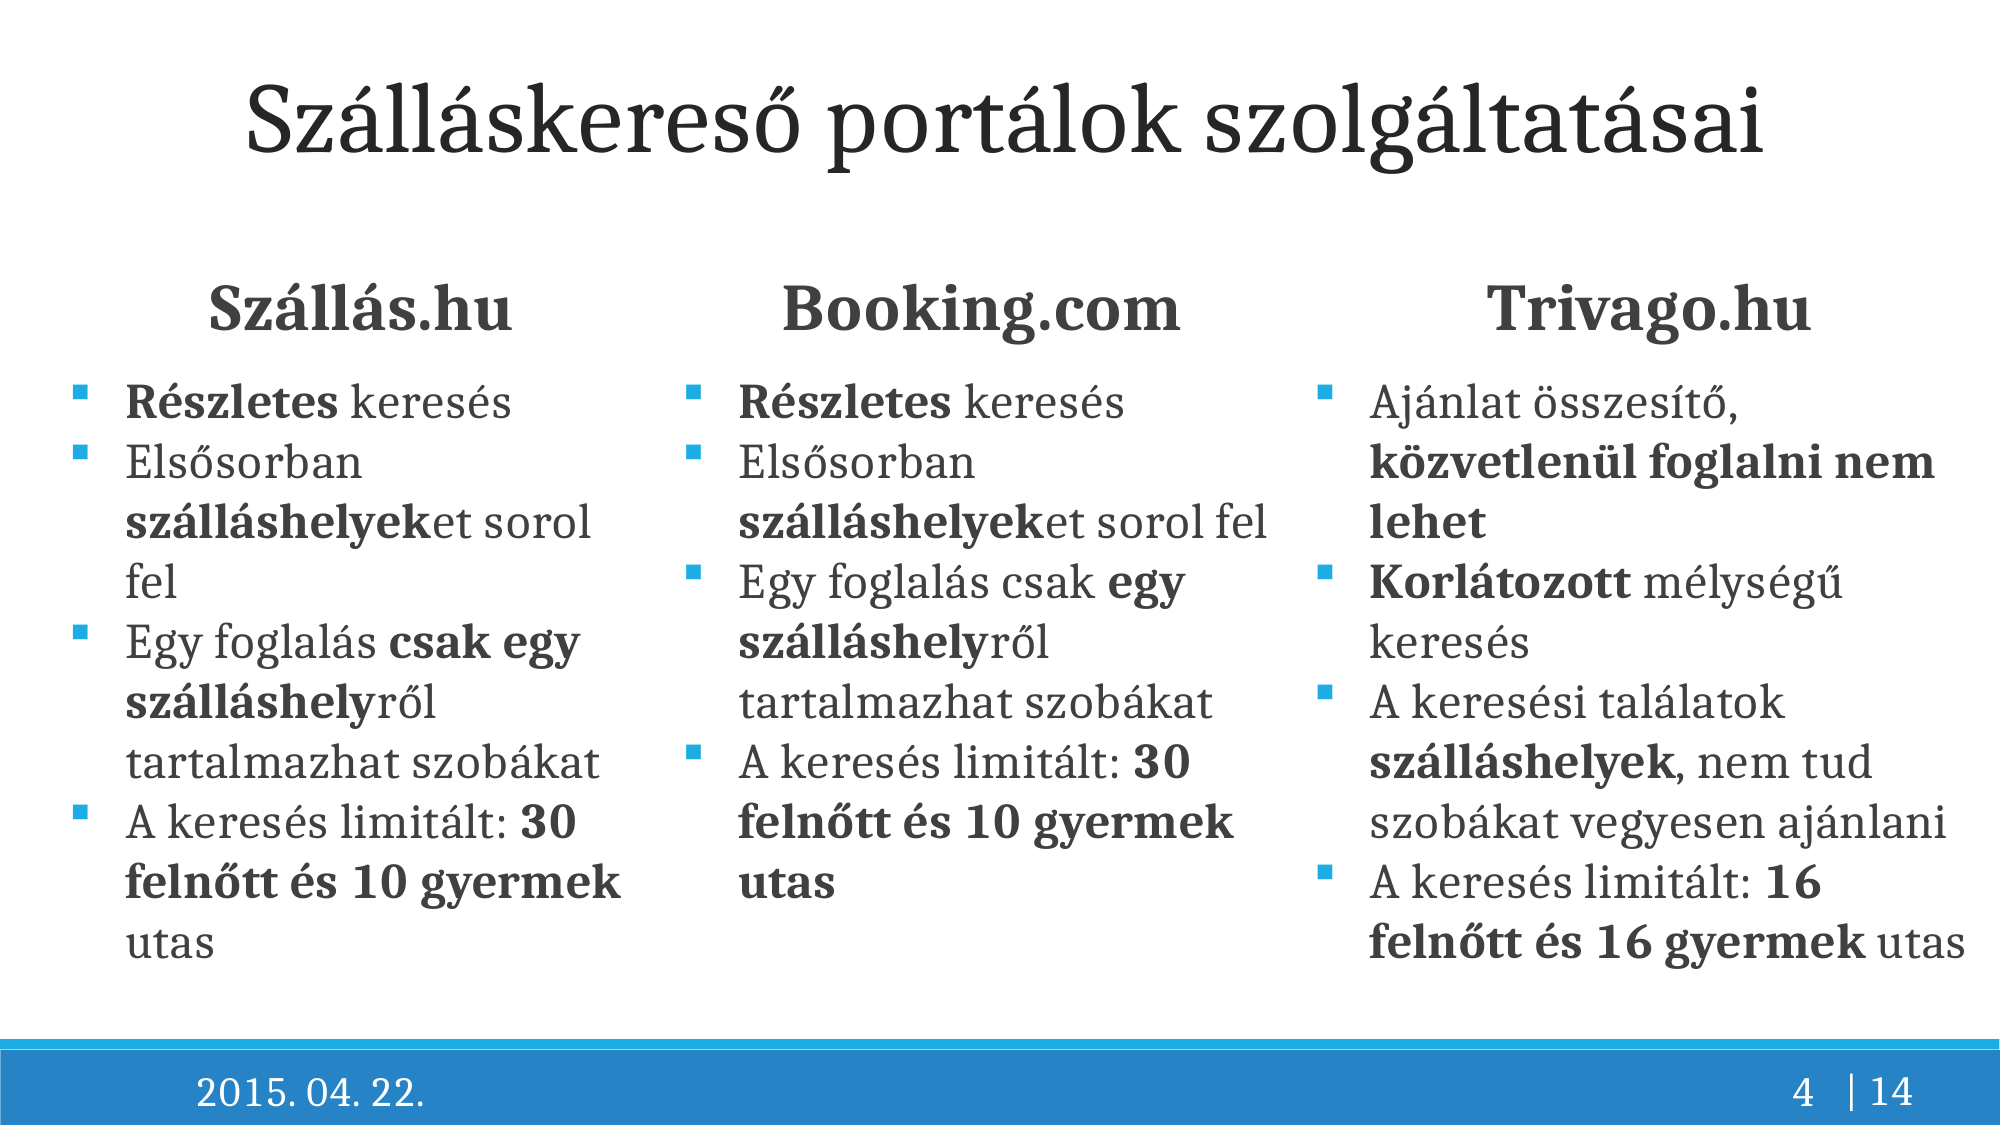

# Szálláskereső portálok szolgáltatásai
Szállás.hu
Részletes keresés
Elsősorban szálláshelyeket sorol fel
Egy foglalás csak egy szálláshelyről tartalmazhat szobákat
A keresés limitált: 30 felnőtt és 10 gyermek utas

Booking.com
Részletes keresés
Elsősorban szálláshelyeket sorol fel
Egy foglalás csak egy szálláshelyről tartalmazhat szobákat
A keresés limitált: 30 felnőtt és 10 gyermek utas

Trivago.hu
Ajánlat összesítő, közvetlenül foglalni nem lehet
Korlátozott mélységű keresés
A keresési találatok szálláshelyek, nem tud szobákat vegyesen ajánlani
A keresés limitált: 16 felnőtt és 16 gyermek utas
| 14
4
2015. 04. 22.